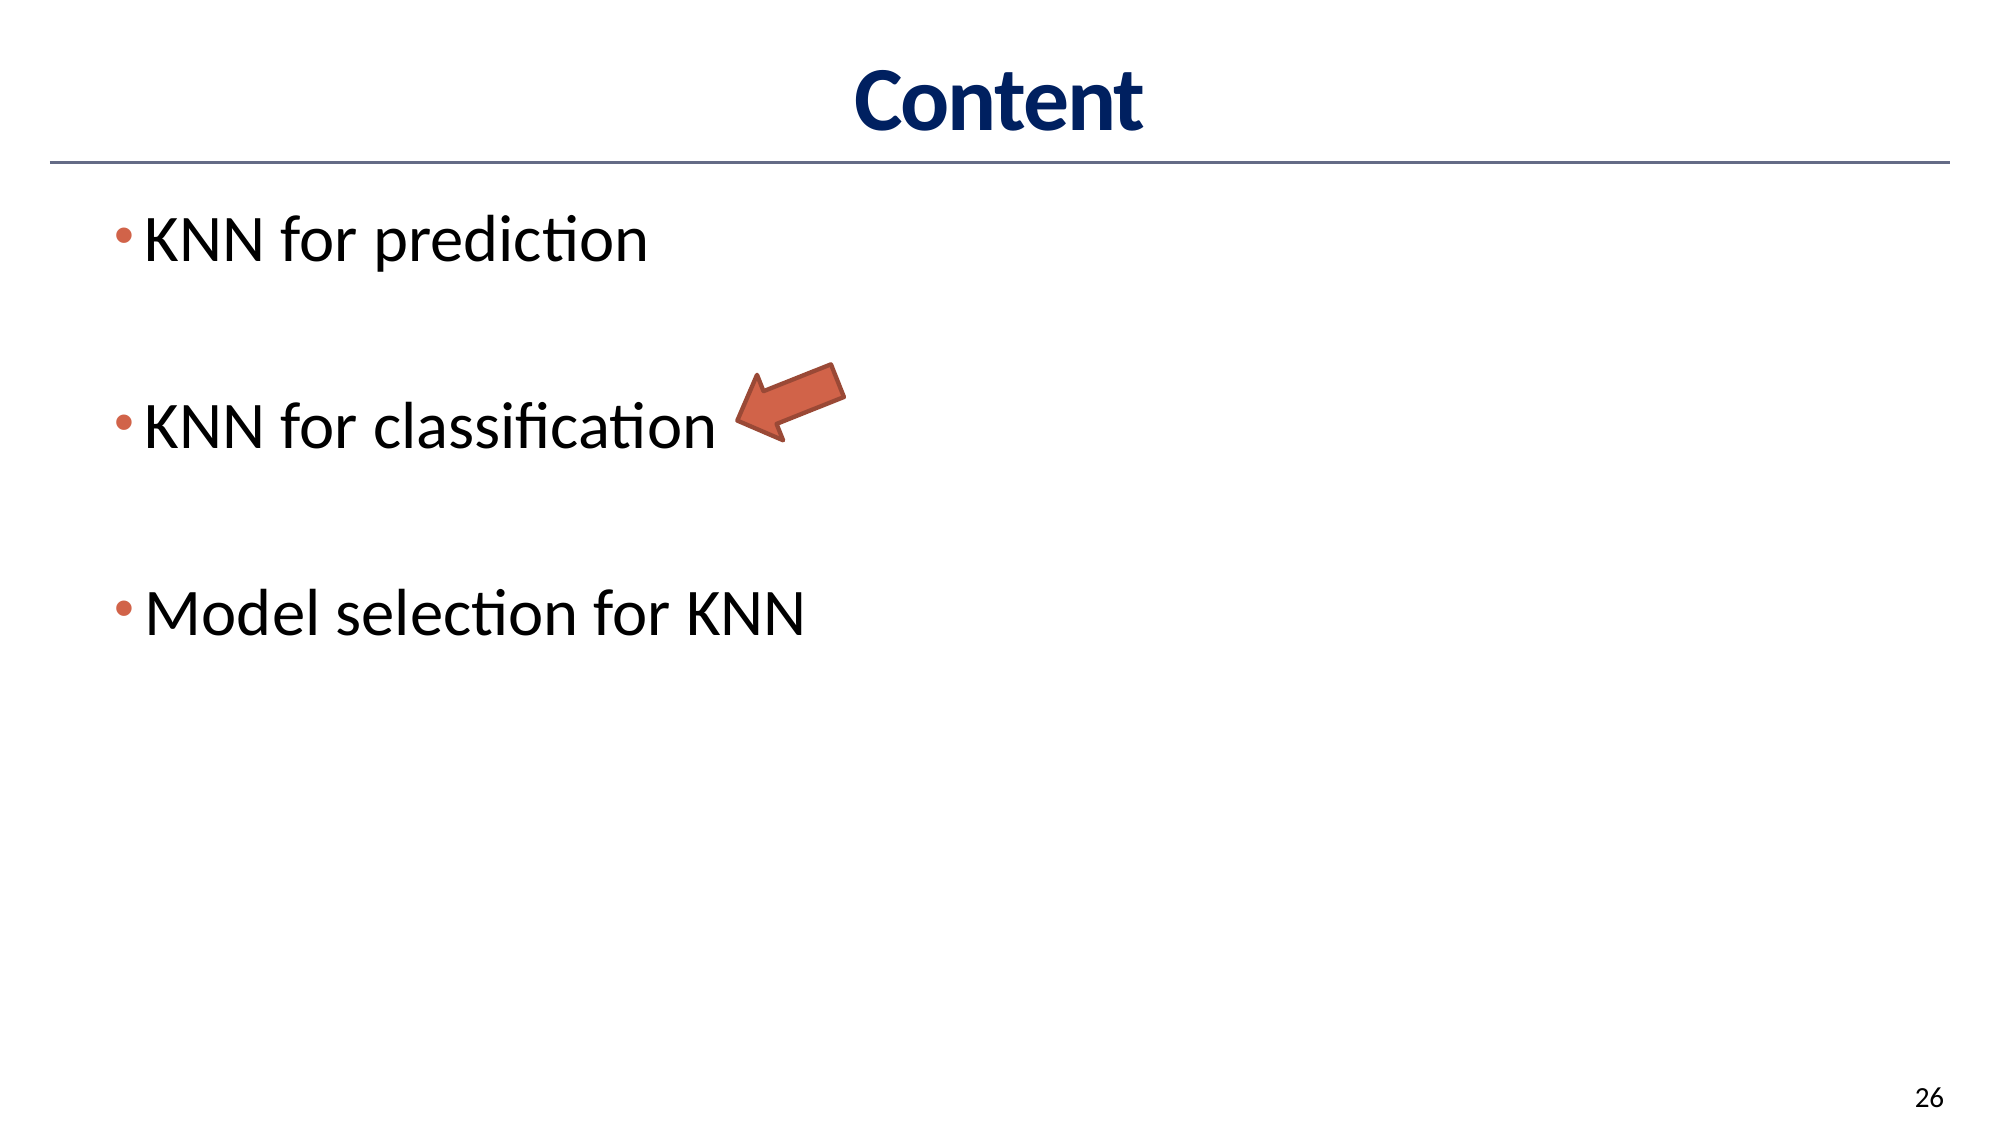

# Content
KNN for prediction

KNN for classification

Model selection for KNN

26